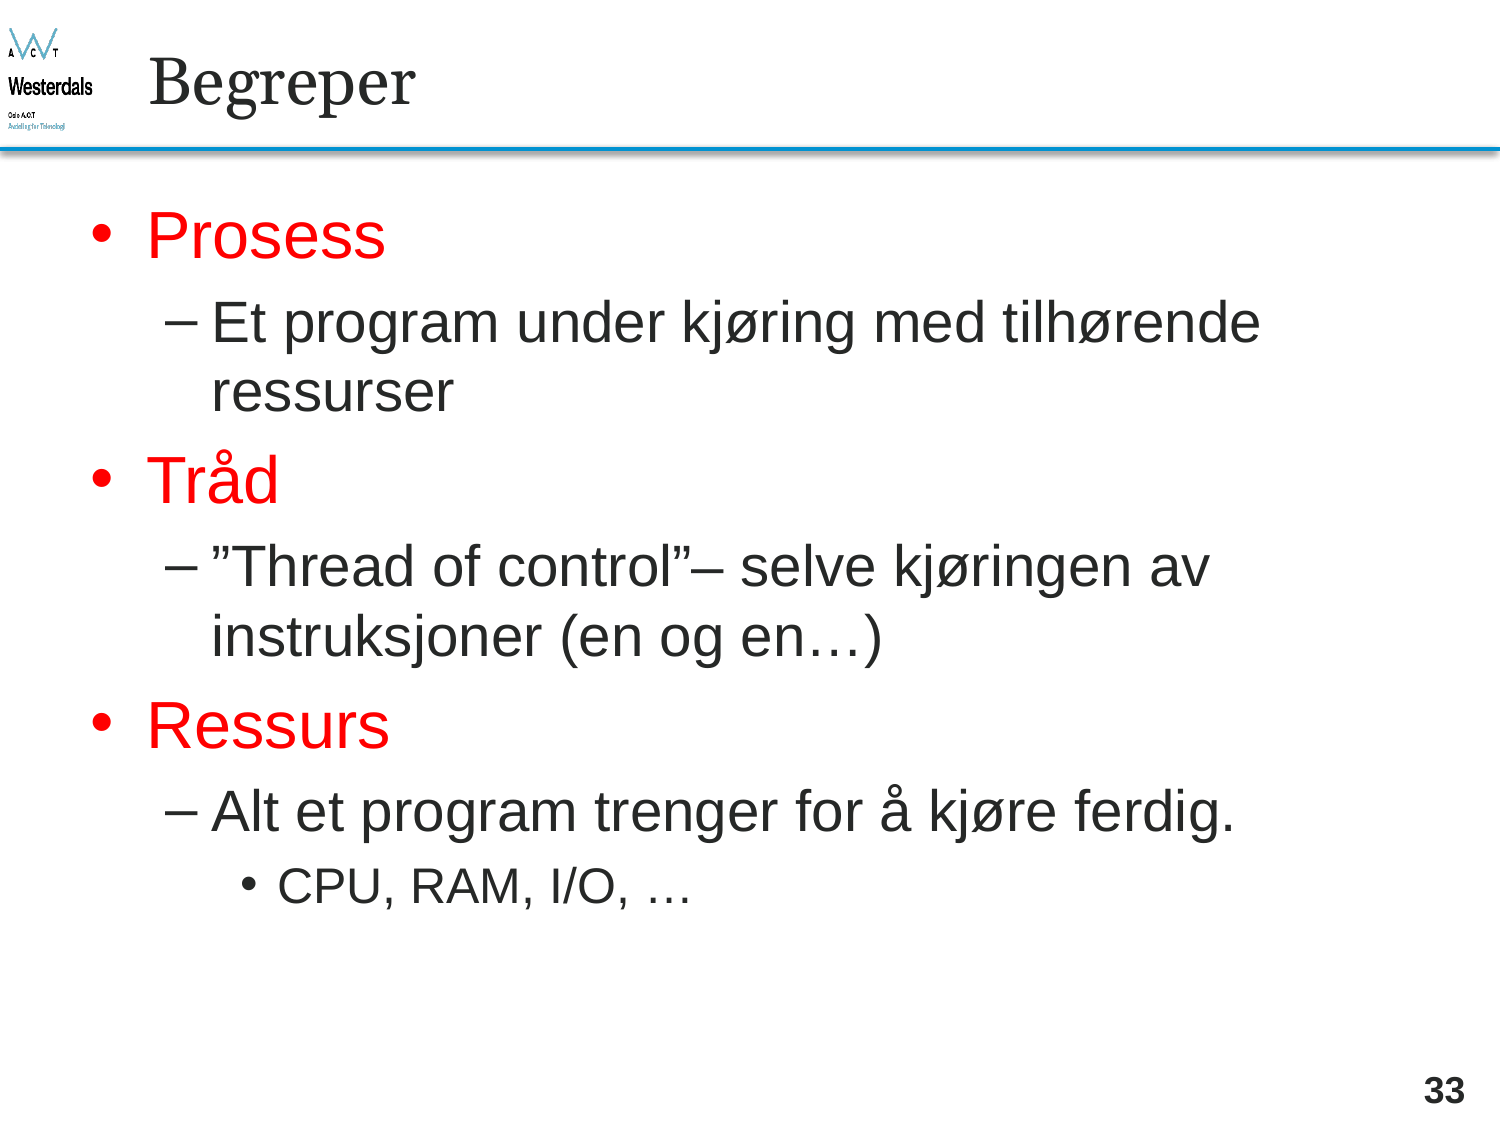

# Begreper
Prosess
Et program under kjøring med tilhørende ressurser
Tråd
”Thread of control”– selve kjøringen av instruksjoner (en og en…)
Ressurs
Alt et program trenger for å kjøre ferdig.
CPU, RAM, I/O, …
33